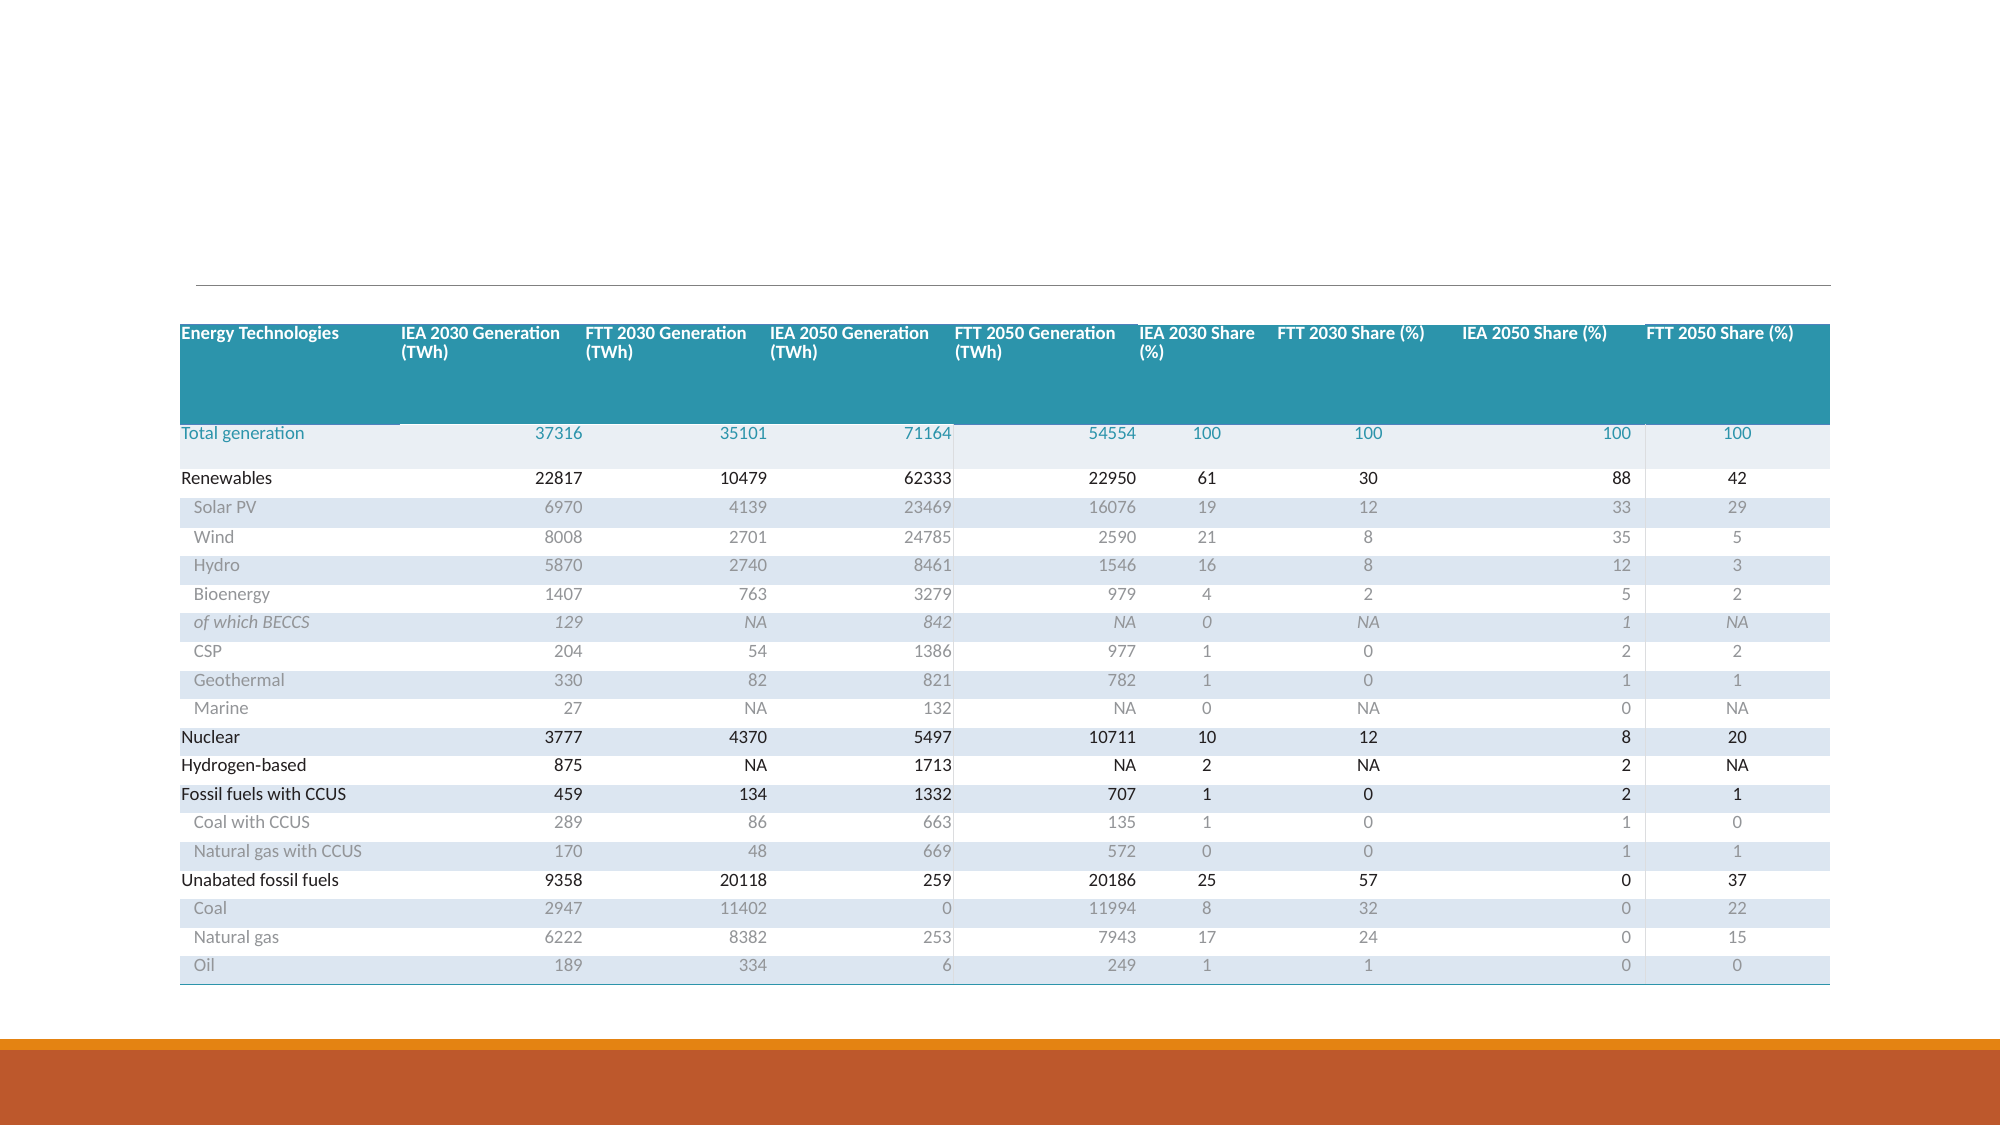

#
| Energy Technologies | IEA 2030 Generation (TWh) | FTT 2030 Generation (TWh) | IEA 2050 Generation (TWh) | FTT 2050 Generation (TWh) | IEA 2030 Share (%) | FTT 2030 Share (%) | IEA 2050 Share (%) | FTT 2050 Share (%) |
| --- | --- | --- | --- | --- | --- | --- | --- | --- |
| Total generation | 37316 | 35101 | 71164 | 54554 | 100 | 100 | 100 | 100 |
| Renewables | 22817 | 10479 | 62333 | 22950 | 61 | 30 | 88 | 42 |
| Solar PV | 6970 | 4139 | 23469 | 16076 | 19 | 12 | 33 | 29 |
| Wind | 8008 | 2701 | 24785 | 2590 | 21 | 8 | 35 | 5 |
| Hydro | 5870 | 2740 | 8461 | 1546 | 16 | 8 | 12 | 3 |
| Bioenergy | 1407 | 763 | 3279 | 979 | 4 | 2 | 5 | 2 |
| of which BECCS | 129 | NA | 842 | NA | 0 | NA | 1 | NA |
| CSP | 204 | 54 | 1386 | 977 | 1 | 0 | 2 | 2 |
| Geothermal | 330 | 82 | 821 | 782 | 1 | 0 | 1 | 1 |
| Marine | 27 | NA | 132 | NA | 0 | NA | 0 | NA |
| Nuclear | 3777 | 4370 | 5497 | 10711 | 10 | 12 | 8 | 20 |
| Hydrogen‐based | 875 | NA | 1713 | NA | 2 | NA | 2 | NA |
| Fossil fuels with CCUS | 459 | 134 | 1332 | 707 | 1 | 0 | 2 | 1 |
| Coal with CCUS | 289 | 86 | 663 | 135 | 1 | 0 | 1 | 0 |
| Natural gas with CCUS | 170 | 48 | 669 | 572 | 0 | 0 | 1 | 1 |
| Unabated fossil fuels | 9358 | 20118 | 259 | 20186 | 25 | 57 | 0 | 37 |
| Coal | 2947 | 11402 | 0 | 11994 | 8 | 32 | 0 | 22 |
| Natural gas | 6222 | 8382 | 253 | 7943 | 17 | 24 | 0 | 15 |
| Oil | 189 | 334 | 6 | 249 | 1 | 1 | 0 | 0 |